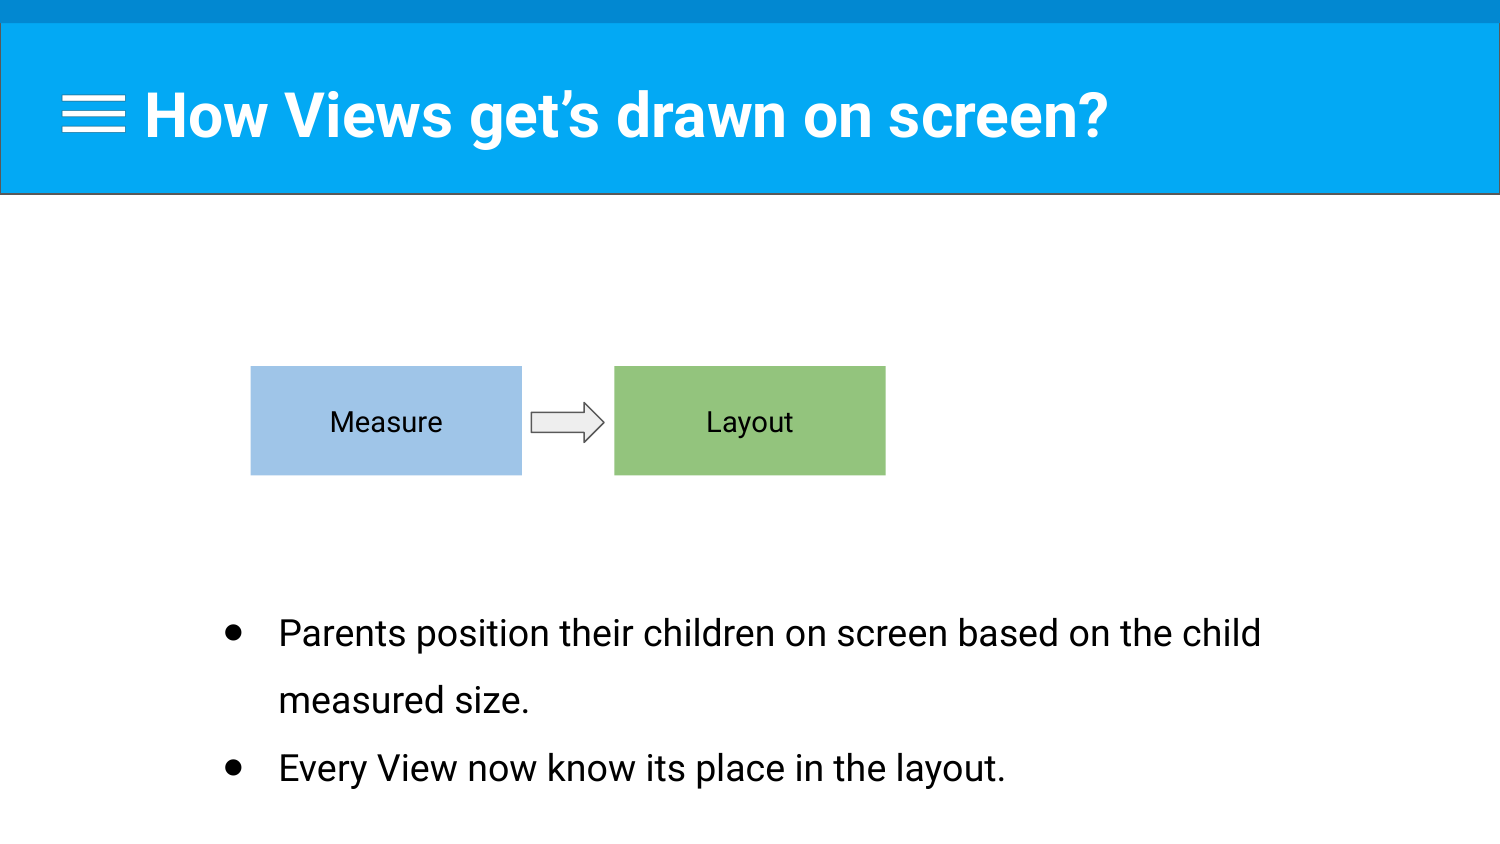

# How Views get’s drawn on screen?
Measure
Layout

Parents position their children on screen based on the child measured size.
Every View now know its place in the layout.